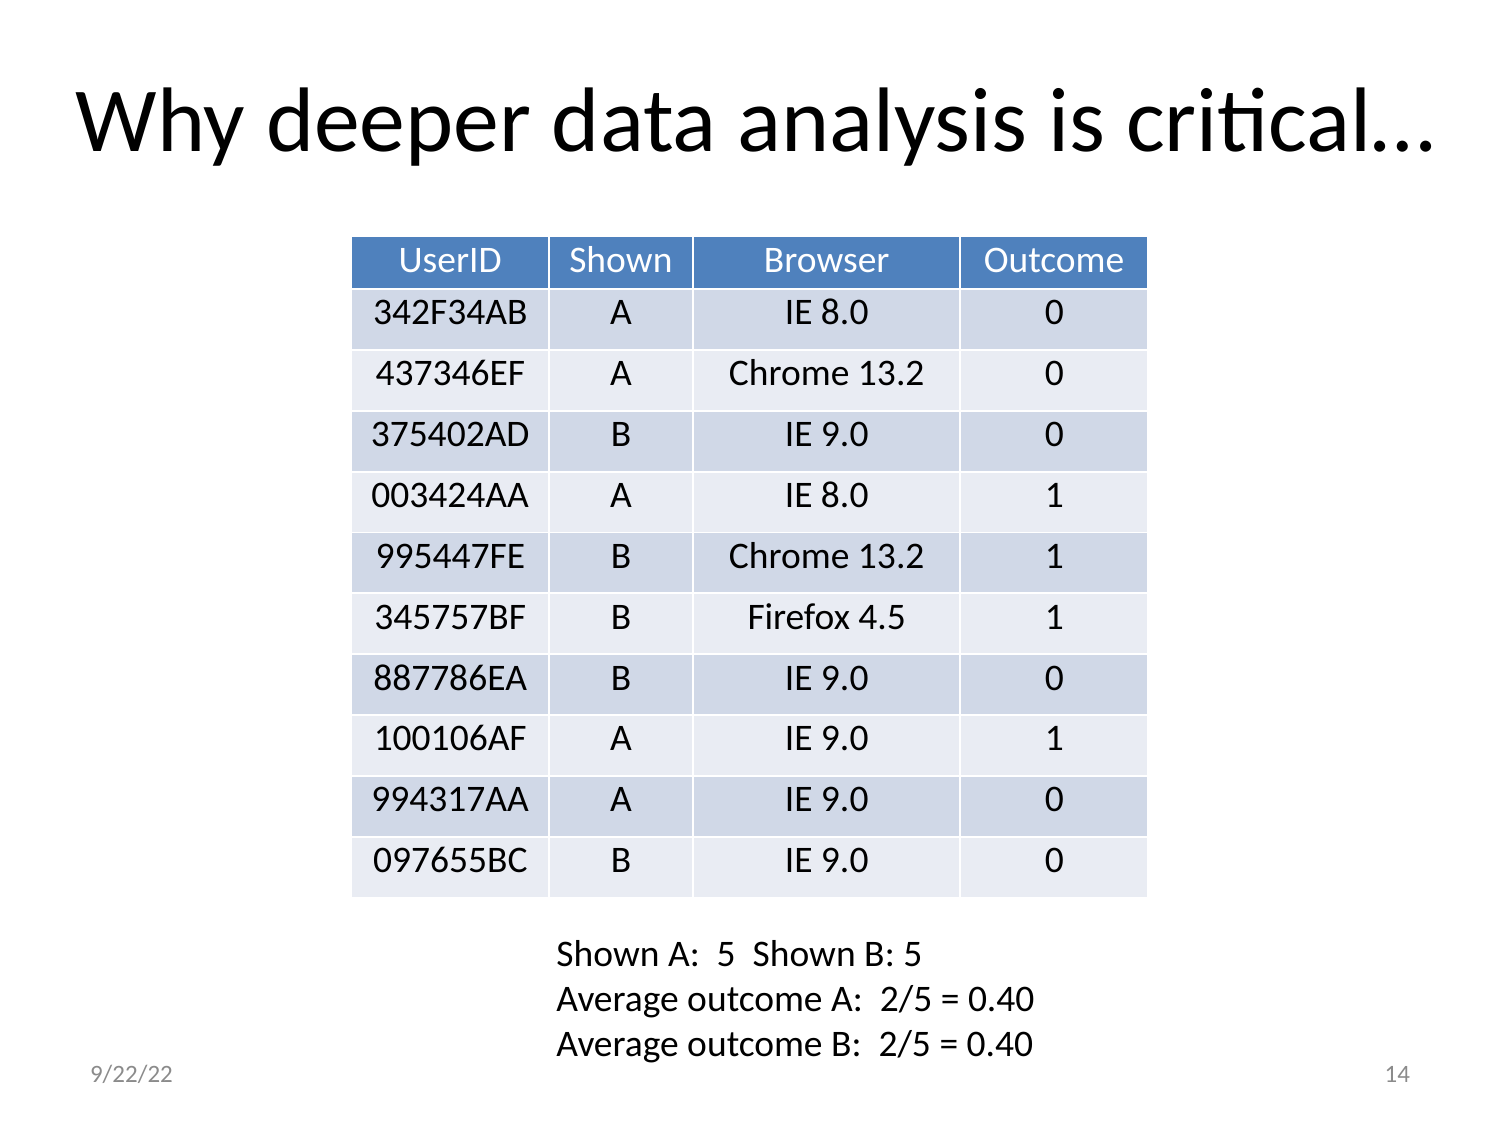

# Why deeper data analysis is critical…
| UserID | Shown | Browser | Outcome |
| --- | --- | --- | --- |
| 342F34AB | A | IE 8.0 | 0 |
| 437346EF | A | Chrome 13.2 | 0 |
| 375402AD | B | IE 9.0 | 0 |
| 003424AA | A | IE 8.0 | 1 |
| 995447FE | B | Chrome 13.2 | 1 |
| 345757BF | B | Firefox 4.5 | 1 |
| 887786EA | B | IE 9.0 | 0 |
| 100106AF | A | IE 9.0 | 1 |
| 994317AA | A | IE 9.0 | 0 |
| 097655BC | B | IE 9.0 | 0 |
Shown A:  5  Shown B: 5
Average outcome A:  2/5 = 0.40
Average outcome B:  2/5 = 0.40
9/22/22
14